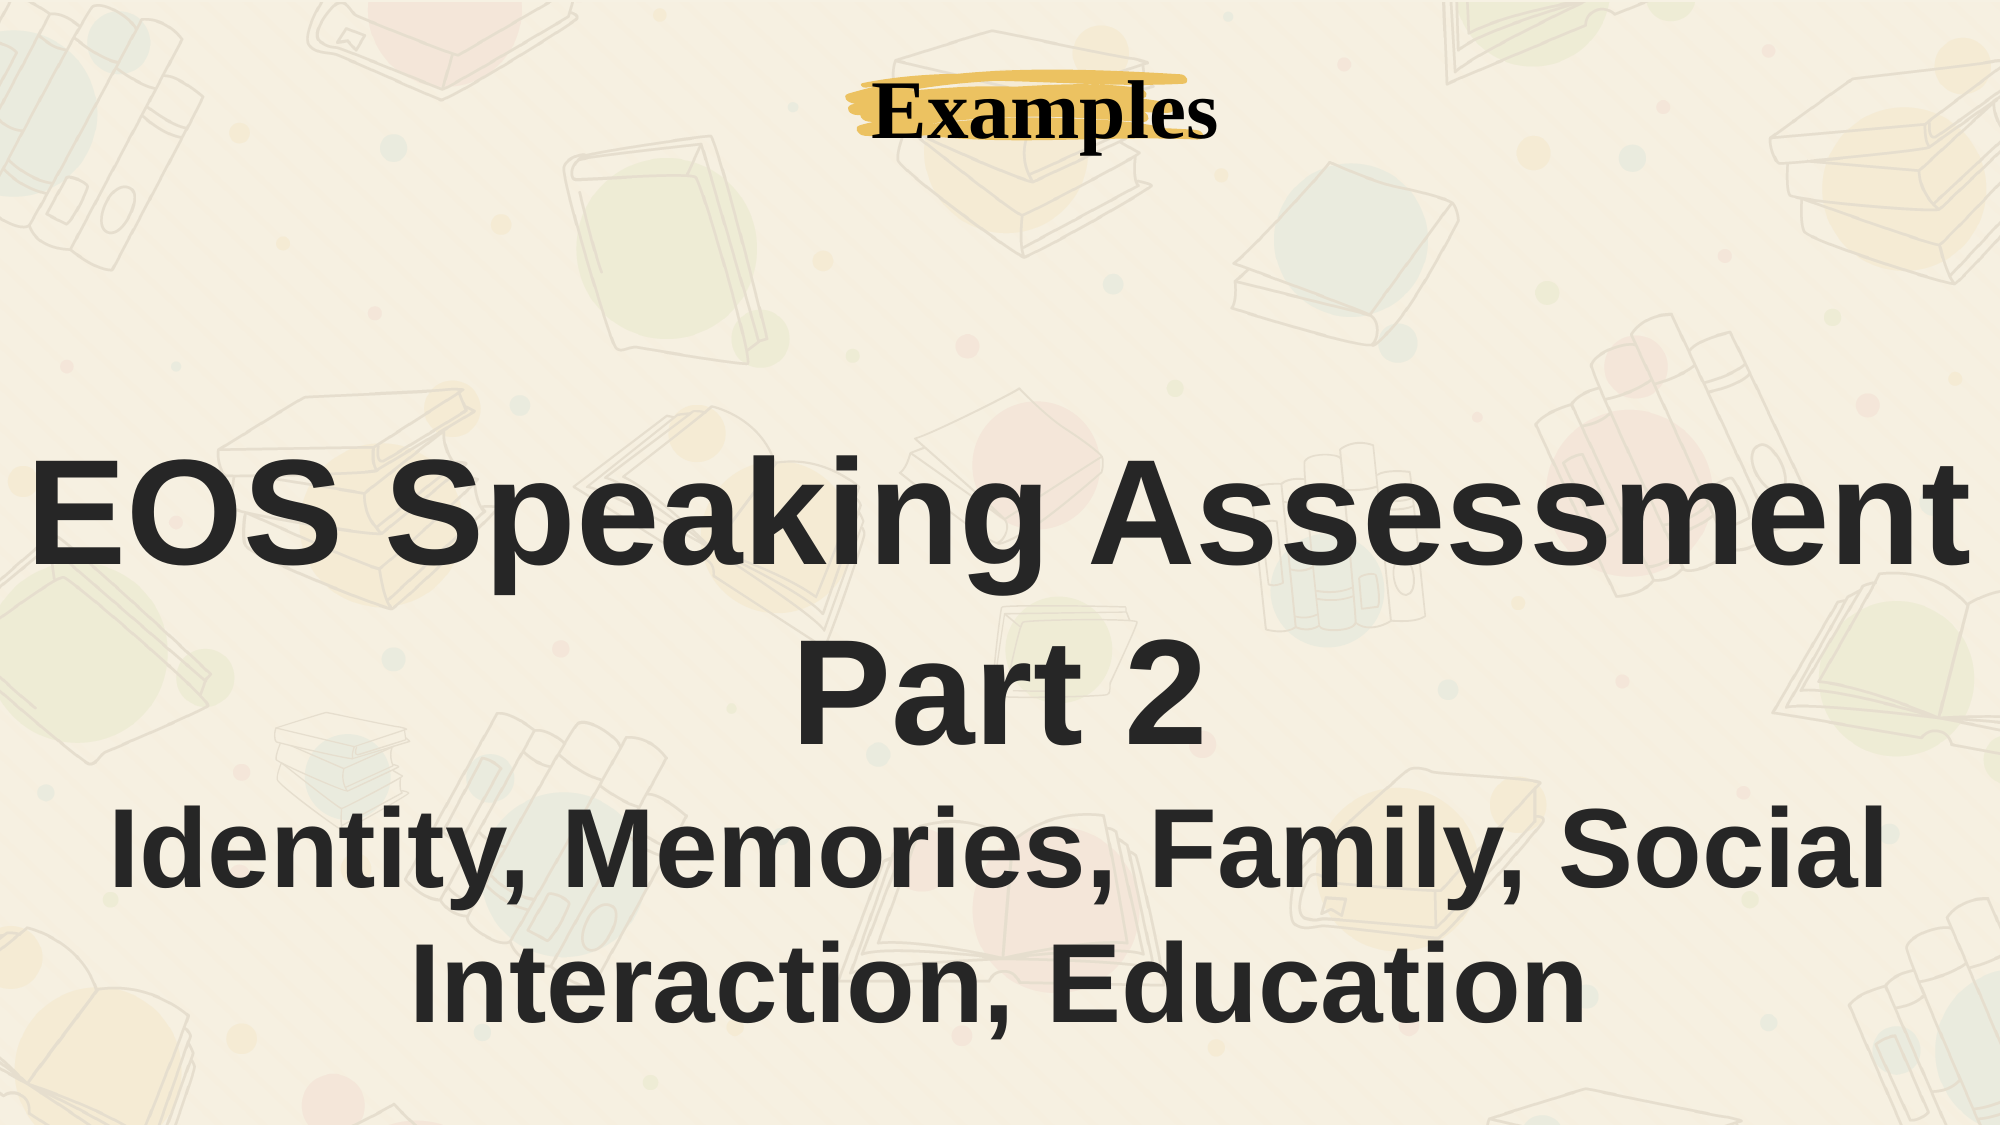

Examples
EOS Speaking Assessment
Part 2
Identity, Memories, Family, Social Interaction, Education